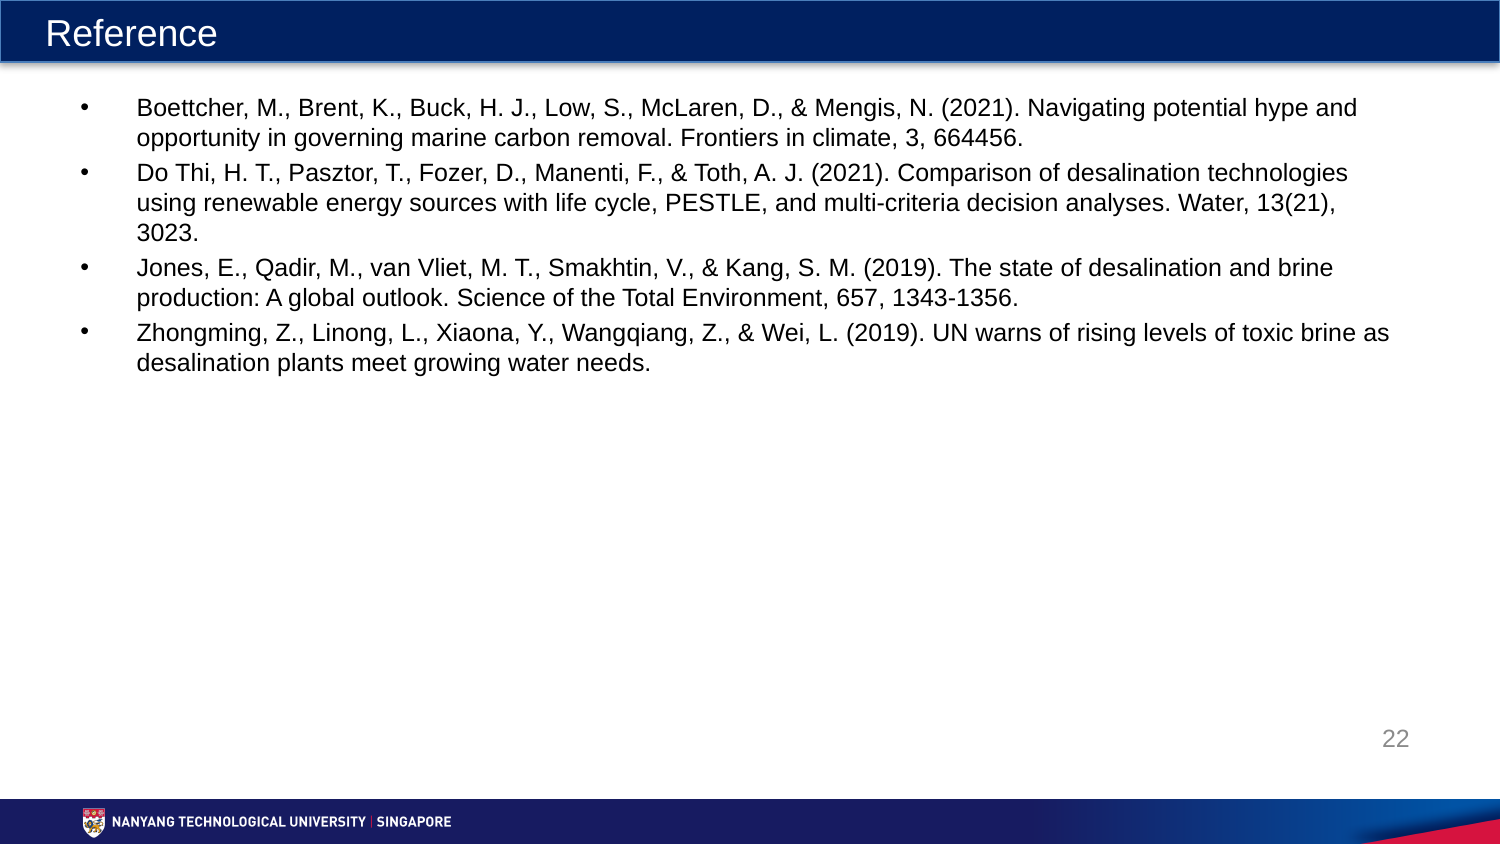

# Reference
Boettcher, M., Brent, K., Buck, H. J., Low, S., McLaren, D., & Mengis, N. (2021). Navigating potential hype and opportunity in governing marine carbon removal. Frontiers in climate, 3, 664456.
Do Thi, H. T., Pasztor, T., Fozer, D., Manenti, F., & Toth, A. J. (2021). Comparison of desalination technologies using renewable energy sources with life cycle, PESTLE, and multi-criteria decision analyses. Water, 13(21), 3023.
Jones, E., Qadir, M., van Vliet, M. T., Smakhtin, V., & Kang, S. M. (2019). The state of desalination and brine production: A global outlook. Science of the Total Environment, 657, 1343-1356.
Zhongming, Z., Linong, L., Xiaona, Y., Wangqiang, Z., & Wei, L. (2019). UN warns of rising levels of toxic brine as desalination plants meet growing water needs.
22